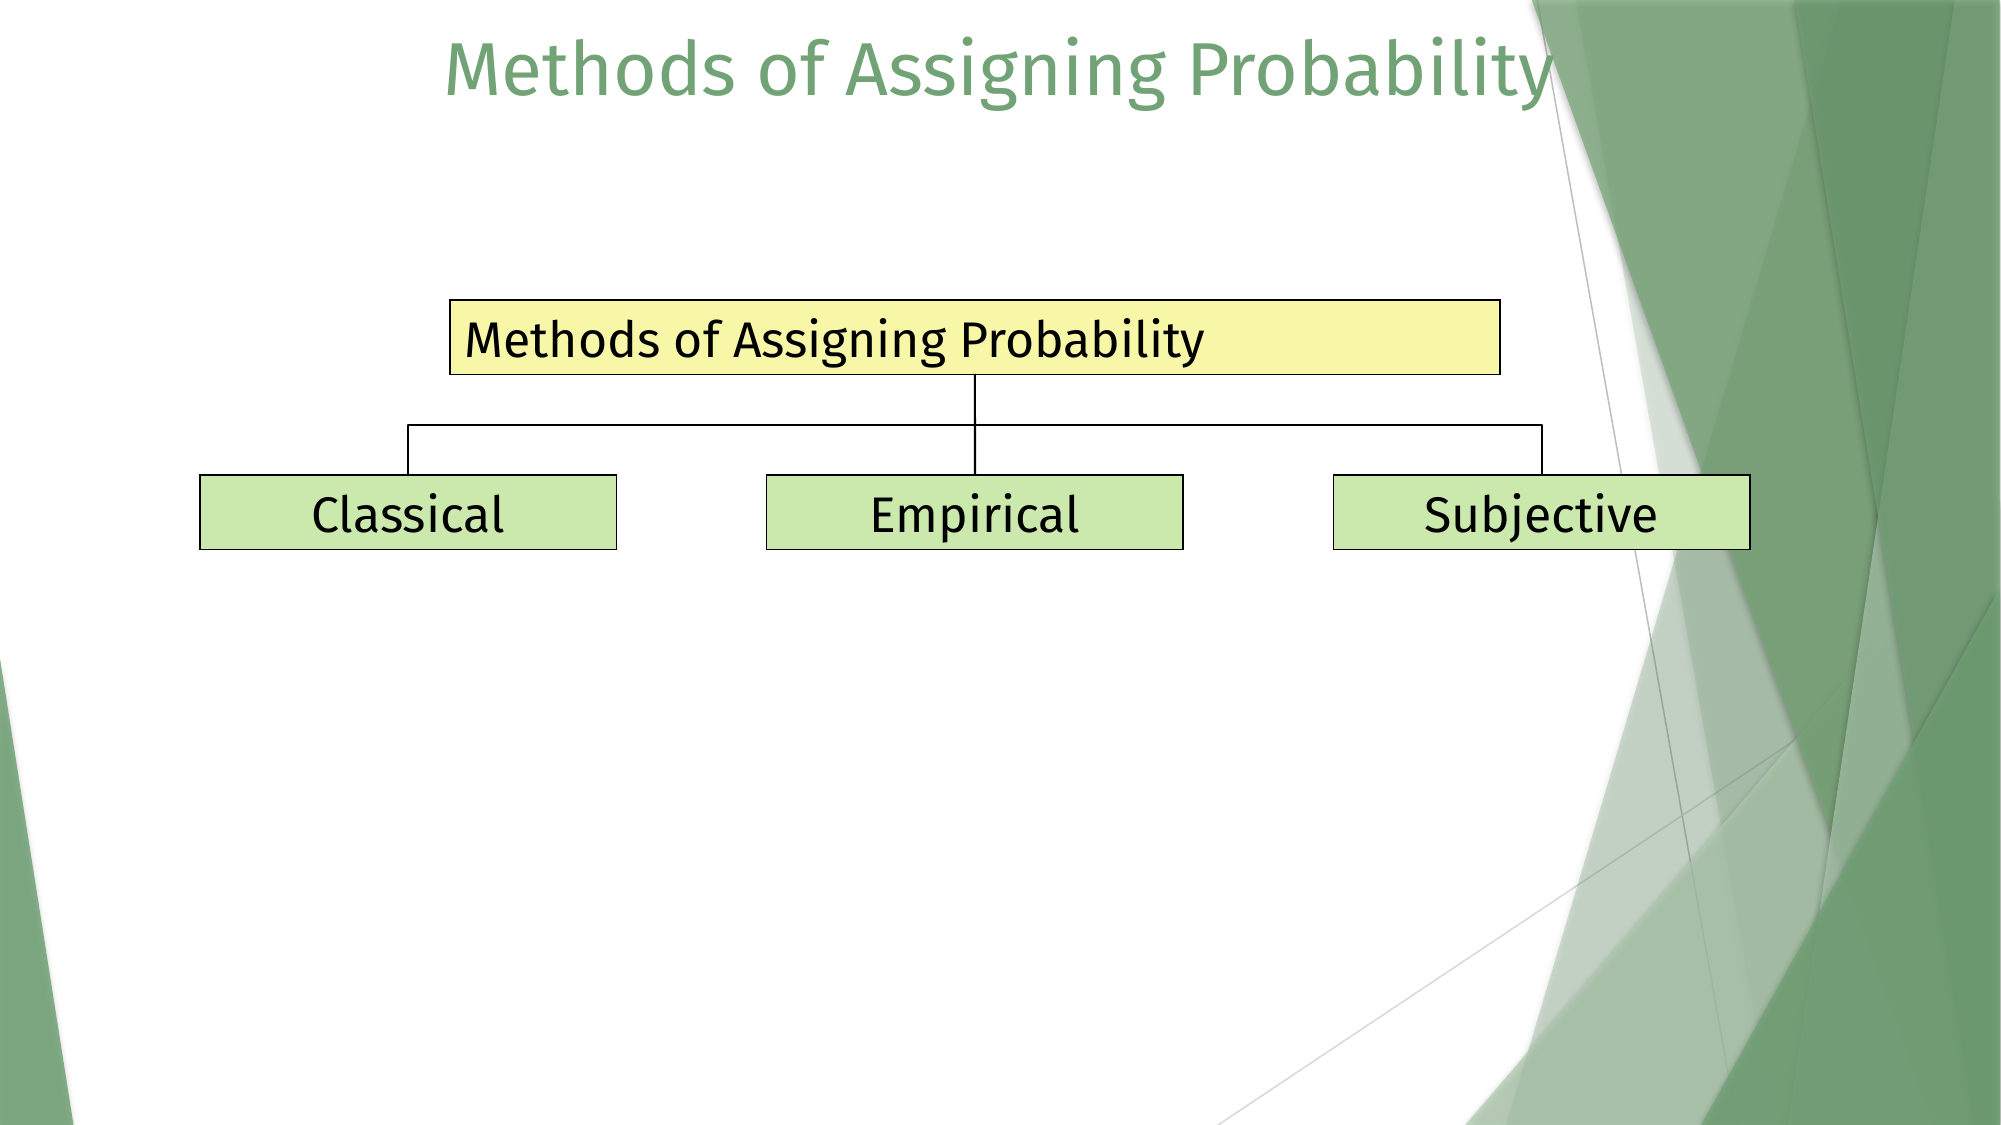

# Methods of Assigning Probability
Methods of Assigning Probability
Classical
Empirical
Subjective